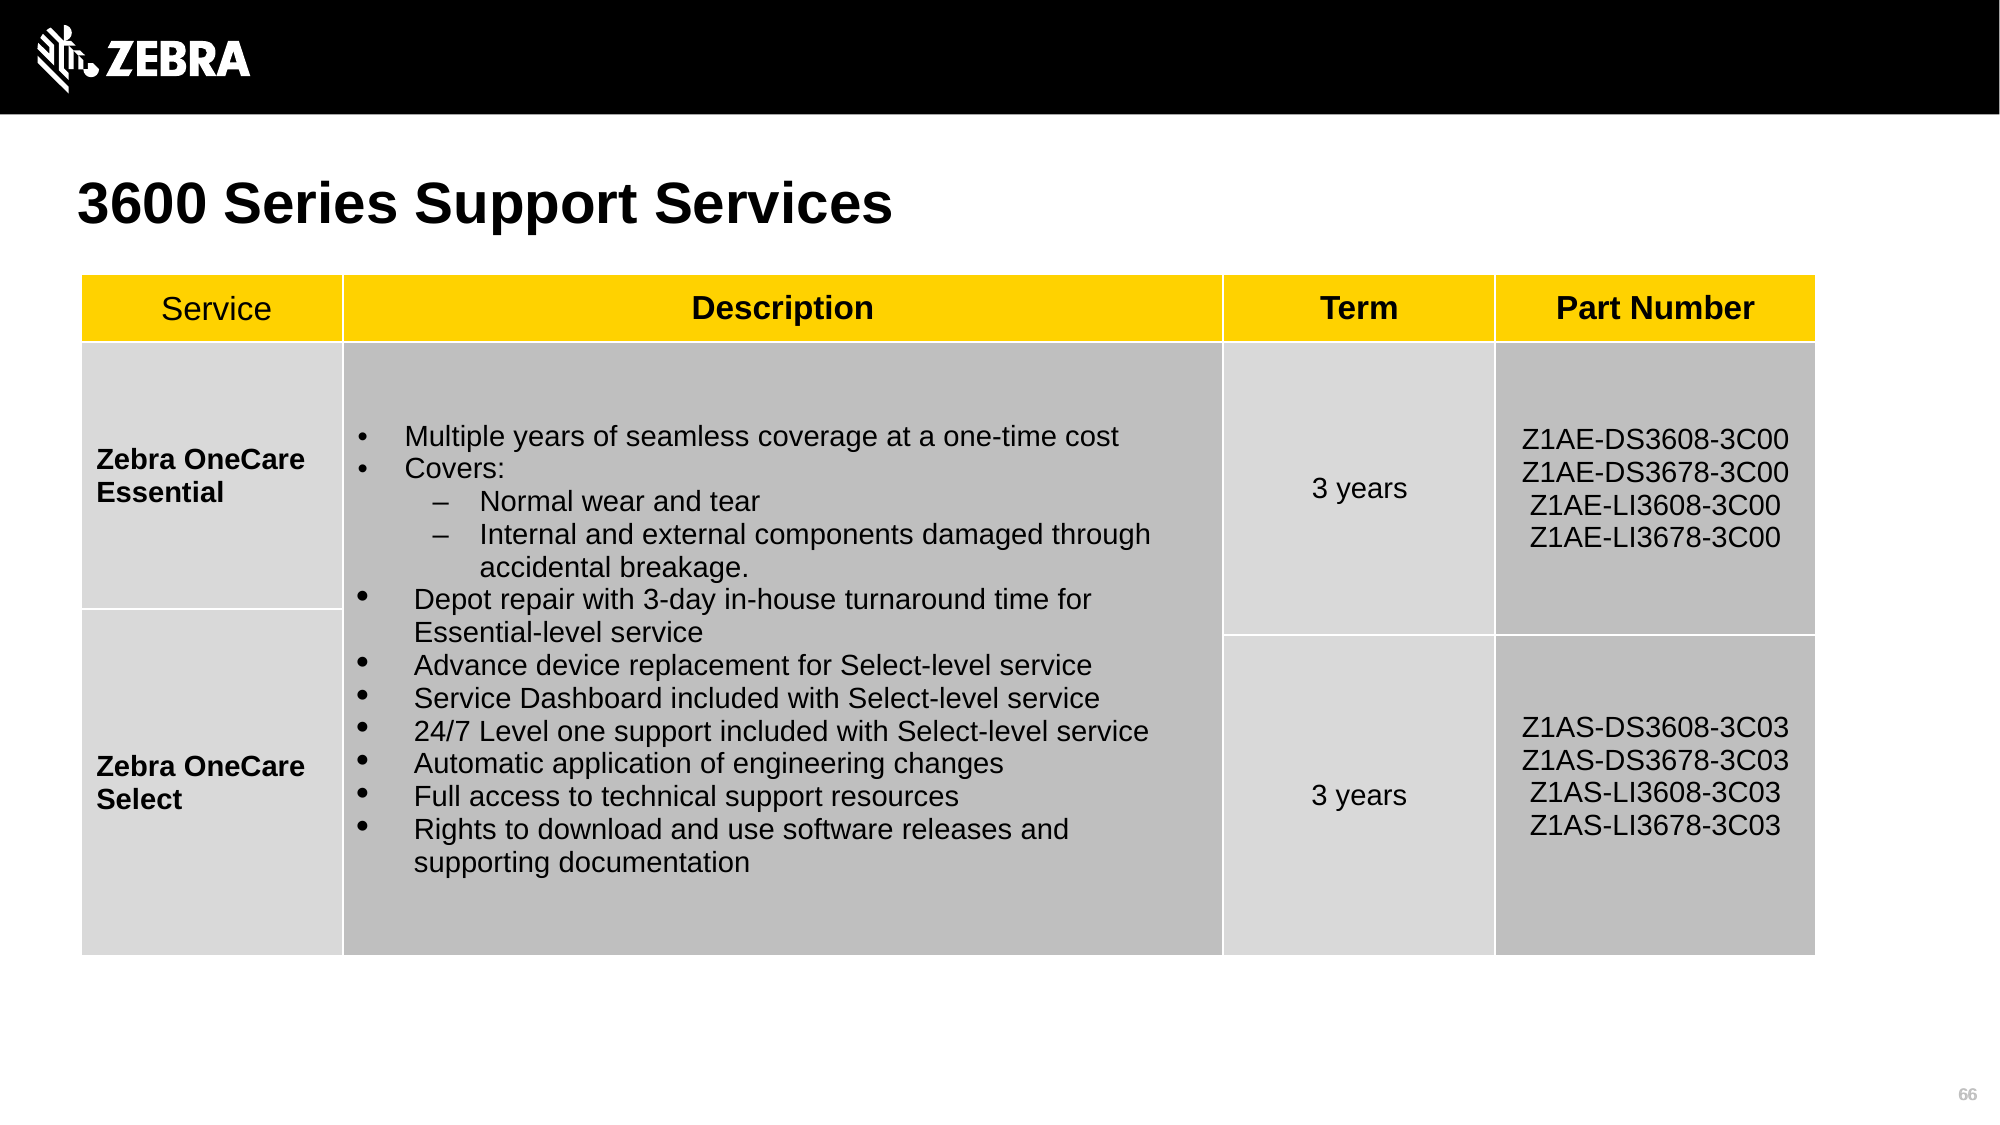

3600 Series Support Services
| Service | Description | Term | Part Number |
| --- | --- | --- | --- |
| Zebra OneCare Essential | Multiple years of seamless coverage at a one-time cost Covers: Normal wear and tear Internal and external components damaged through accidental breakage. Depot repair with 3-day in-house turnaround time for Essential-level service Advance device replacement for Select-level service Service Dashboard included with Select-level service 24/7 Level one support included with Select-level service Automatic application of engineering changes Full access to technical support resources Rights to download and use software releases and supporting documentation | 3 years | Z1AE-DS3608-3C00 Z1AE-DS3678-3C00 Z1AE-LI3608-3C00 Z1AE-LI3678-3C00 |
| Zebra OneCare Select |  |  |  |
|  |  | 3 years | Z1AS-DS3608-3C03 Z1AS-DS3678-3C03 Z1AS-LI3608-3C03 Z1AS-LI3678-3C03 |
66
66